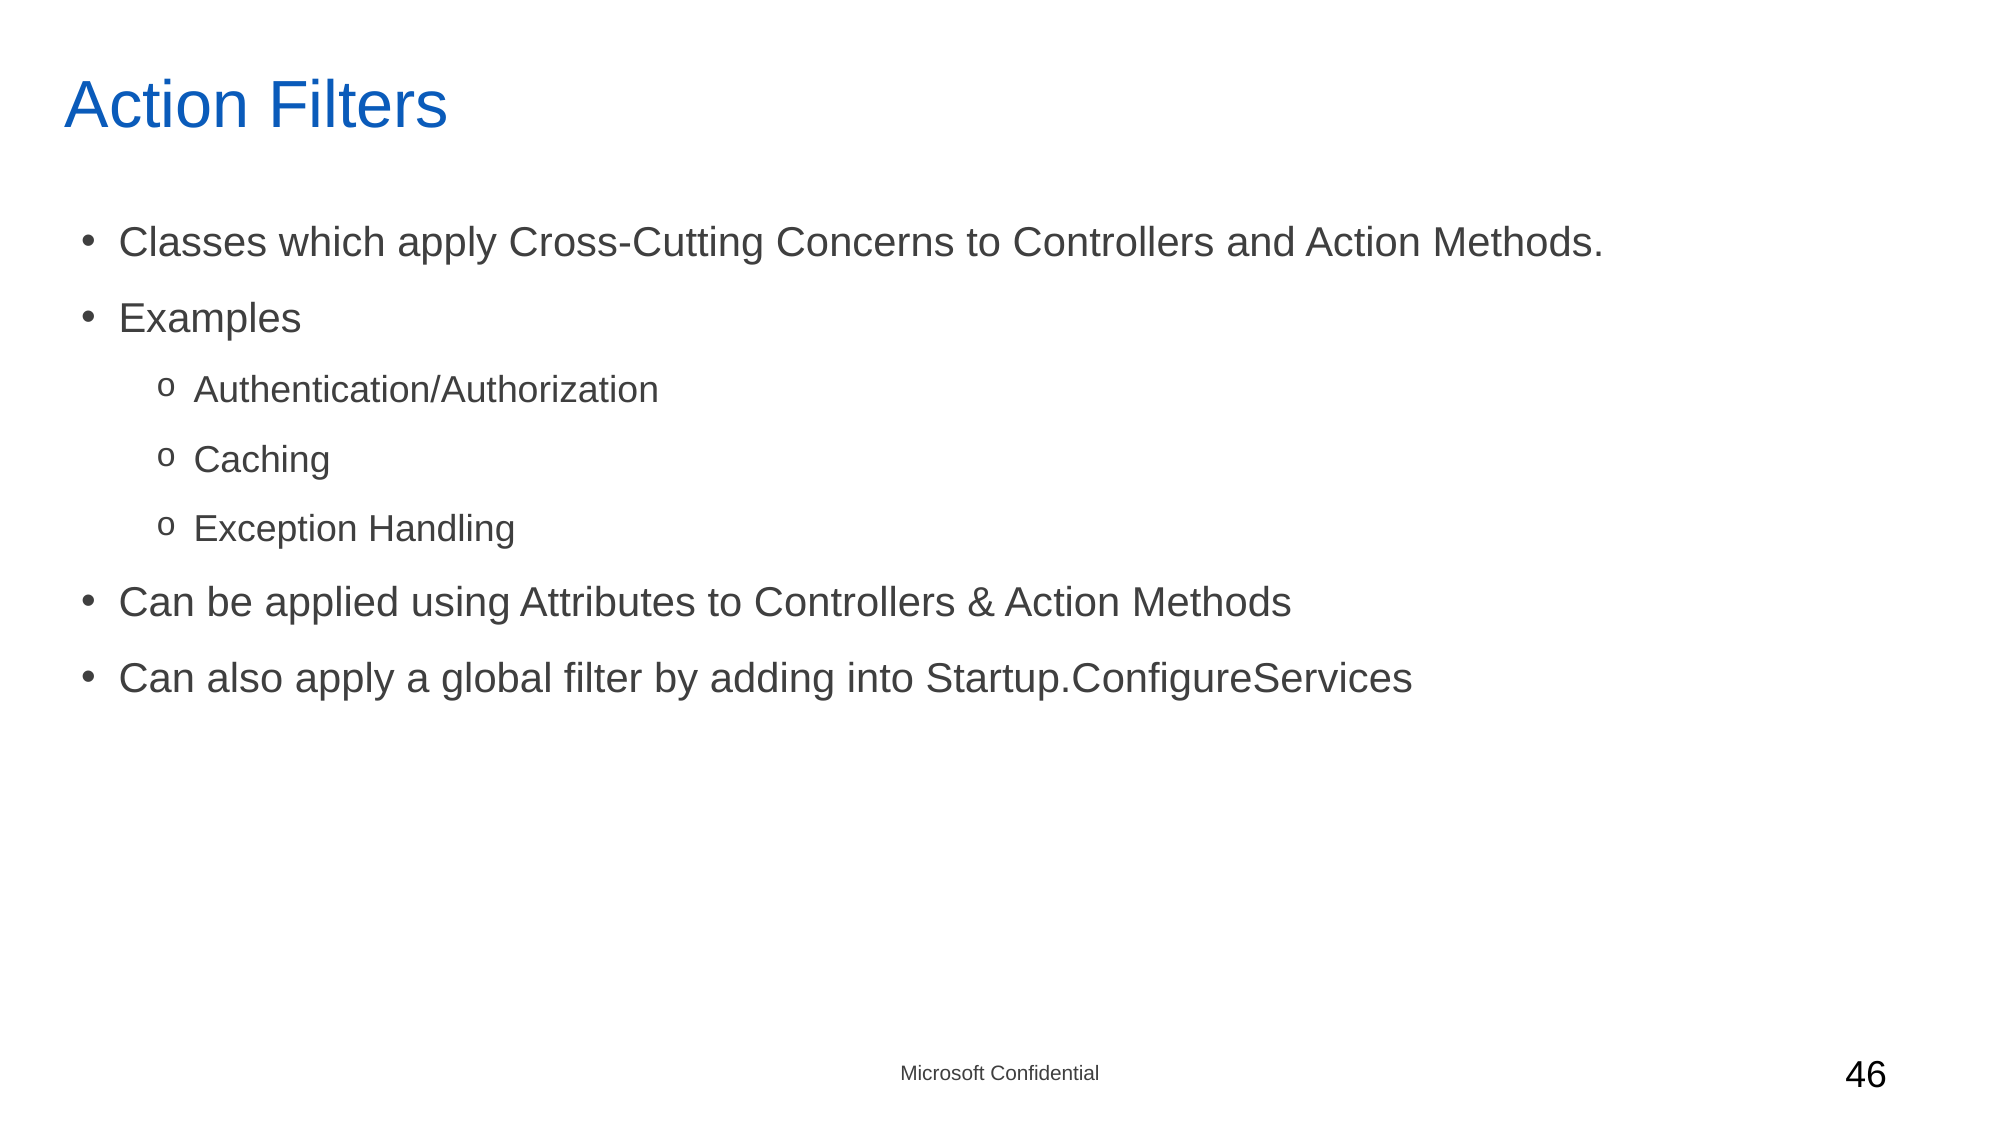

# Action Filters
Classes which apply Cross-Cutting Concerns to Controllers and Action Methods.
Examples
Authentication/Authorization
Caching
Exception Handling
Can be applied using Attributes to Controllers & Action Methods
Can also apply a global filter by adding into Startup.ConfigureServices

46